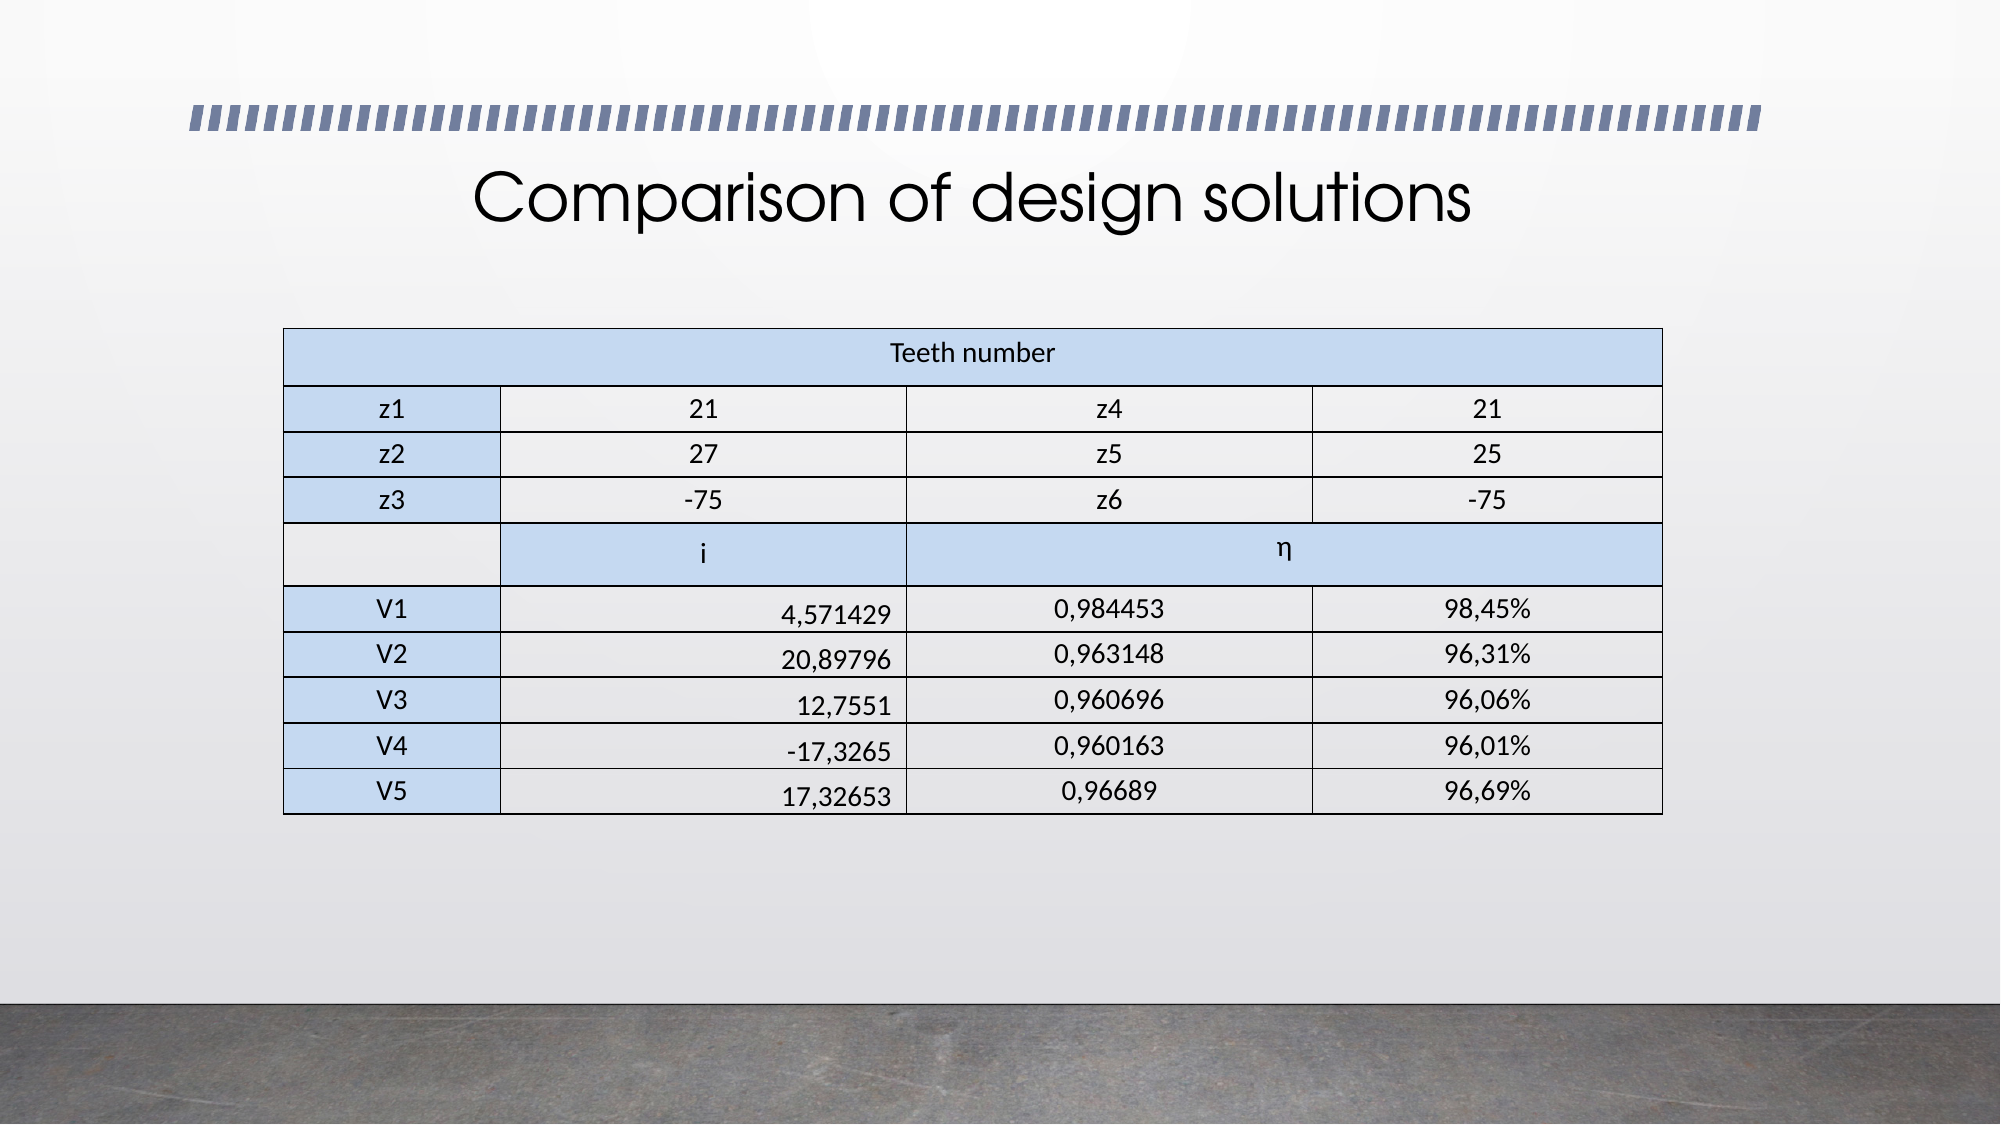

# Comparison of design solutions
| Teeth number |  |  |  |
| --- | --- | --- | --- |
| z1 | 21 | z4 | 21 |
| z2 | 27 | z5 | 25 |
| z3 | -75 | z6 | -75 |
|  | i | η |  |
| V1 | 4,571429 | 0,984453 | 98,45% |
| V2 | 20,89796 | 0,963148 | 96,31% |
| V3 | 12,7551 | 0,960696 | 96,06% |
| V4 | -17,3265 | 0,960163 | 96,01% |
| V5 | 17,32653 | 0,96689 | 96,69% |